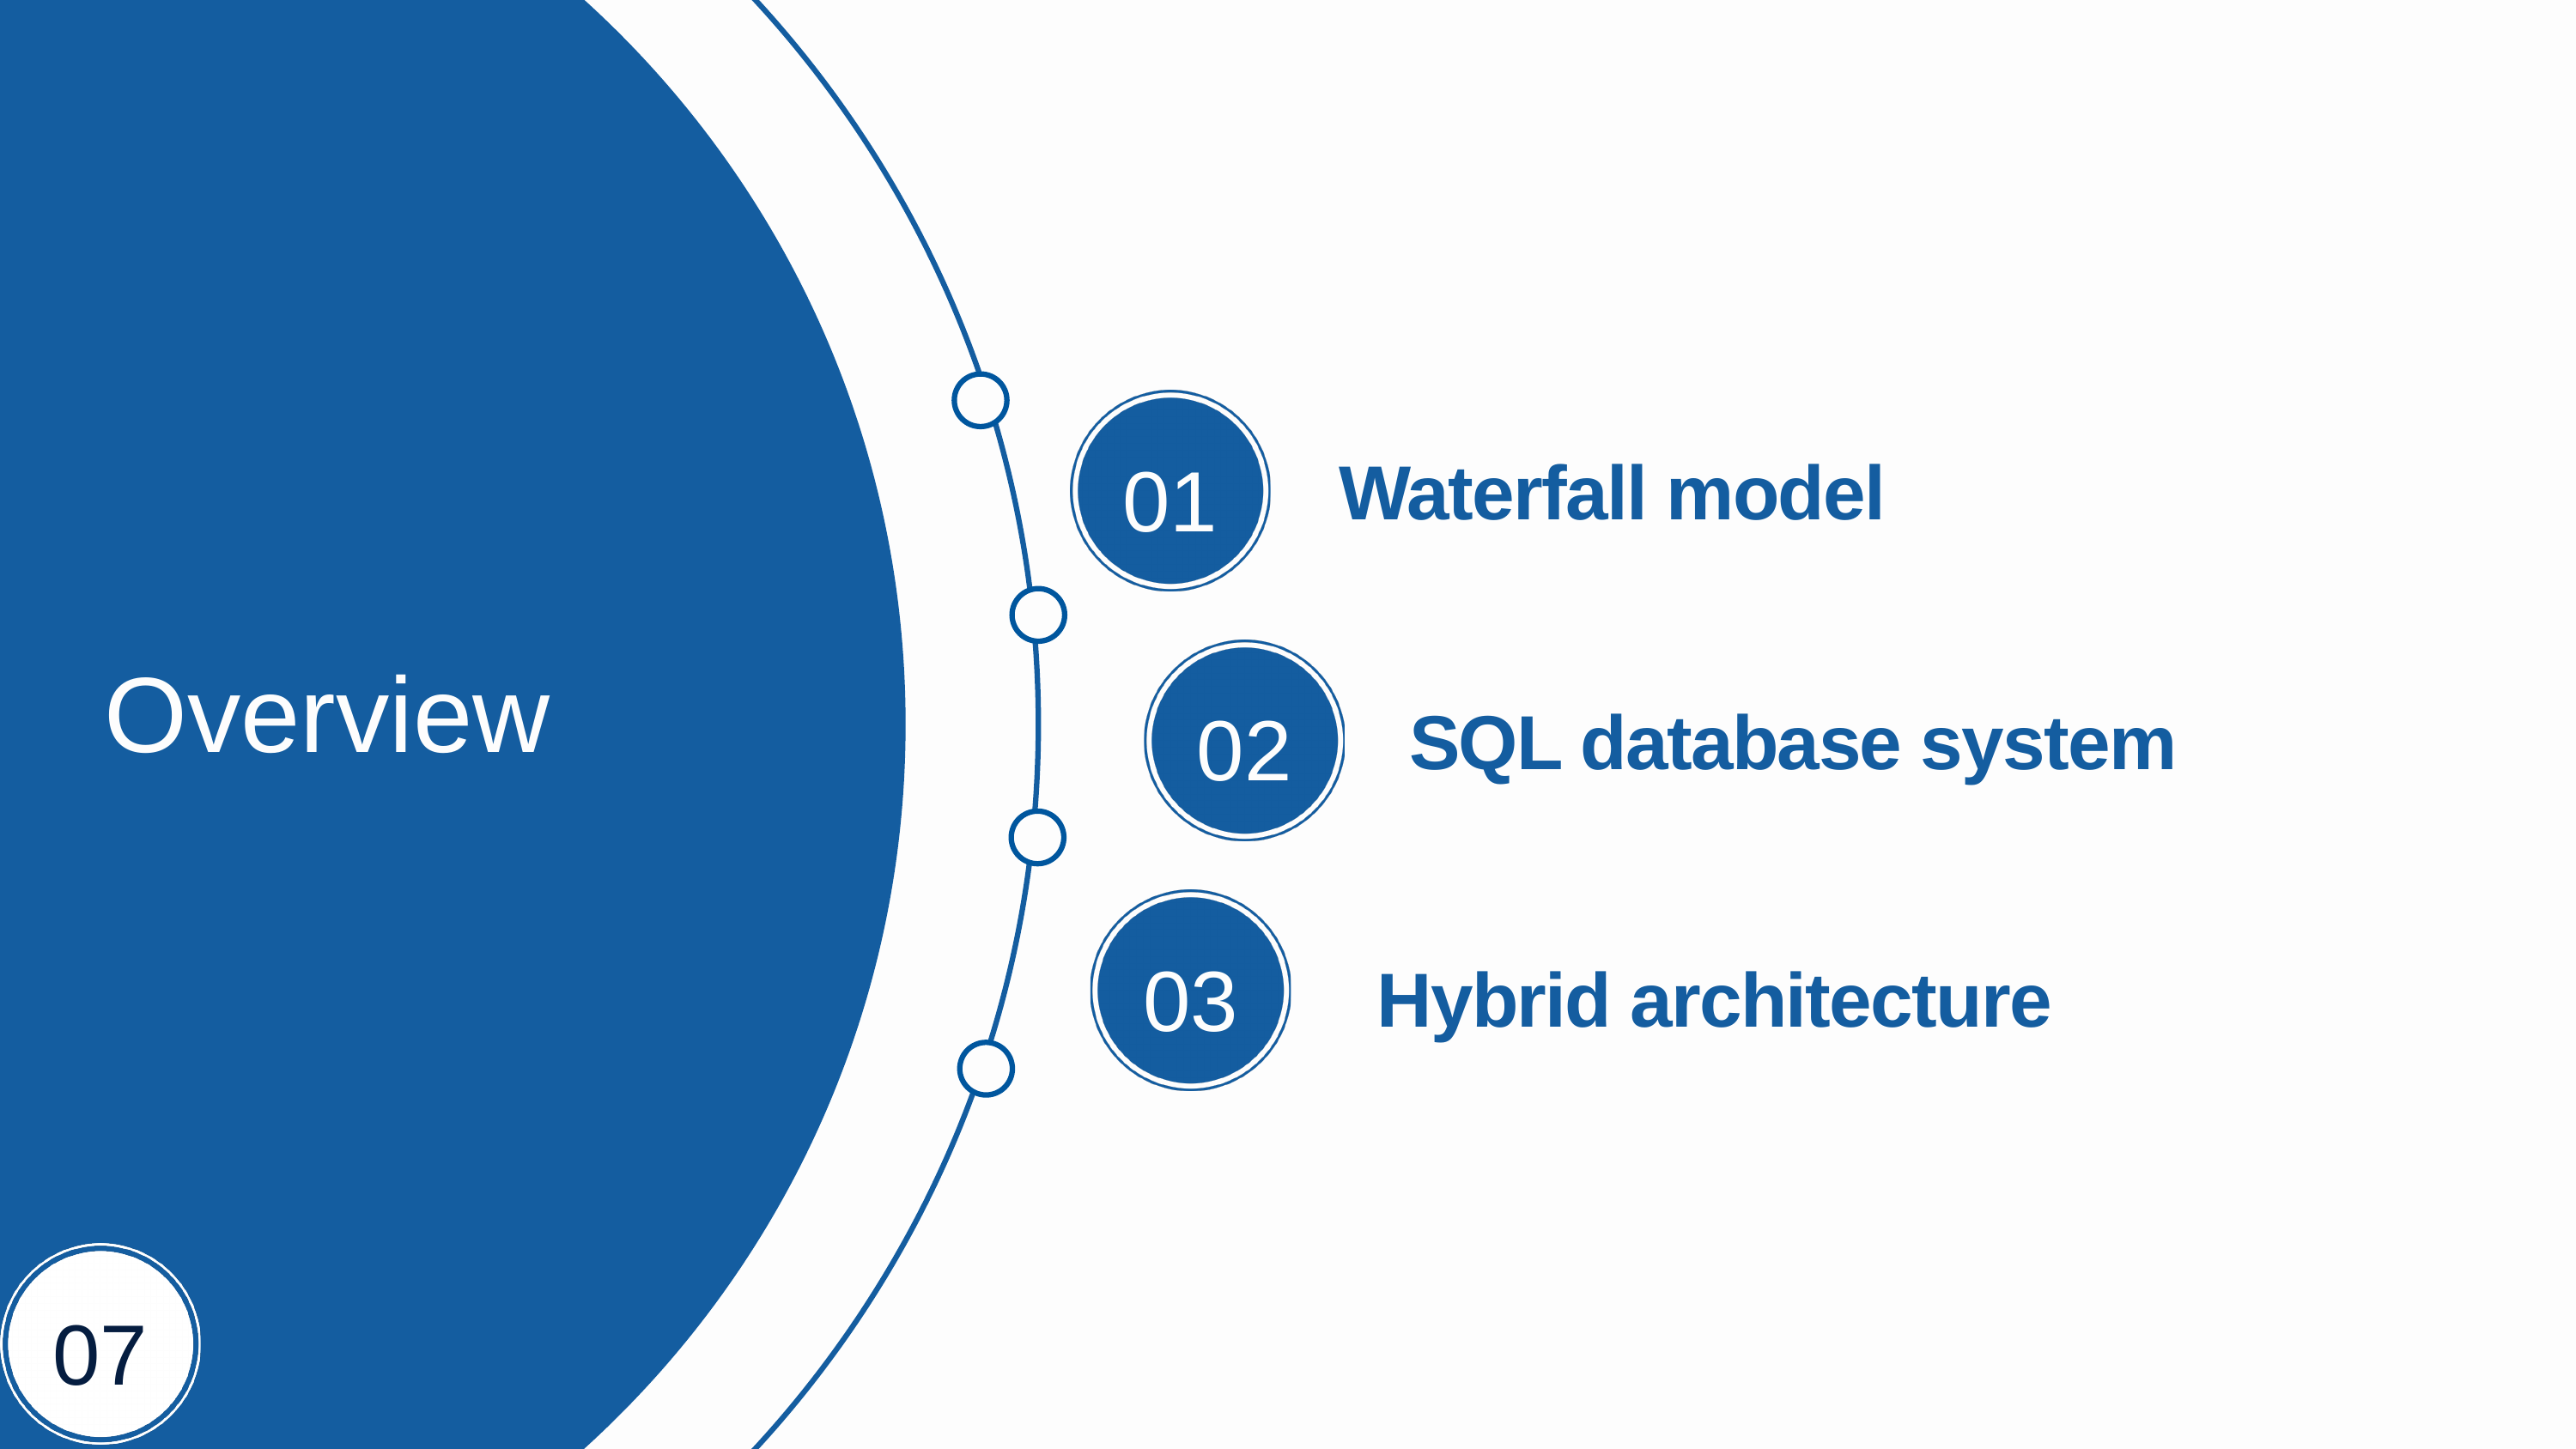

Waterfall model
01

Overview

SQL database system
02

03
Hybrid architecture

07